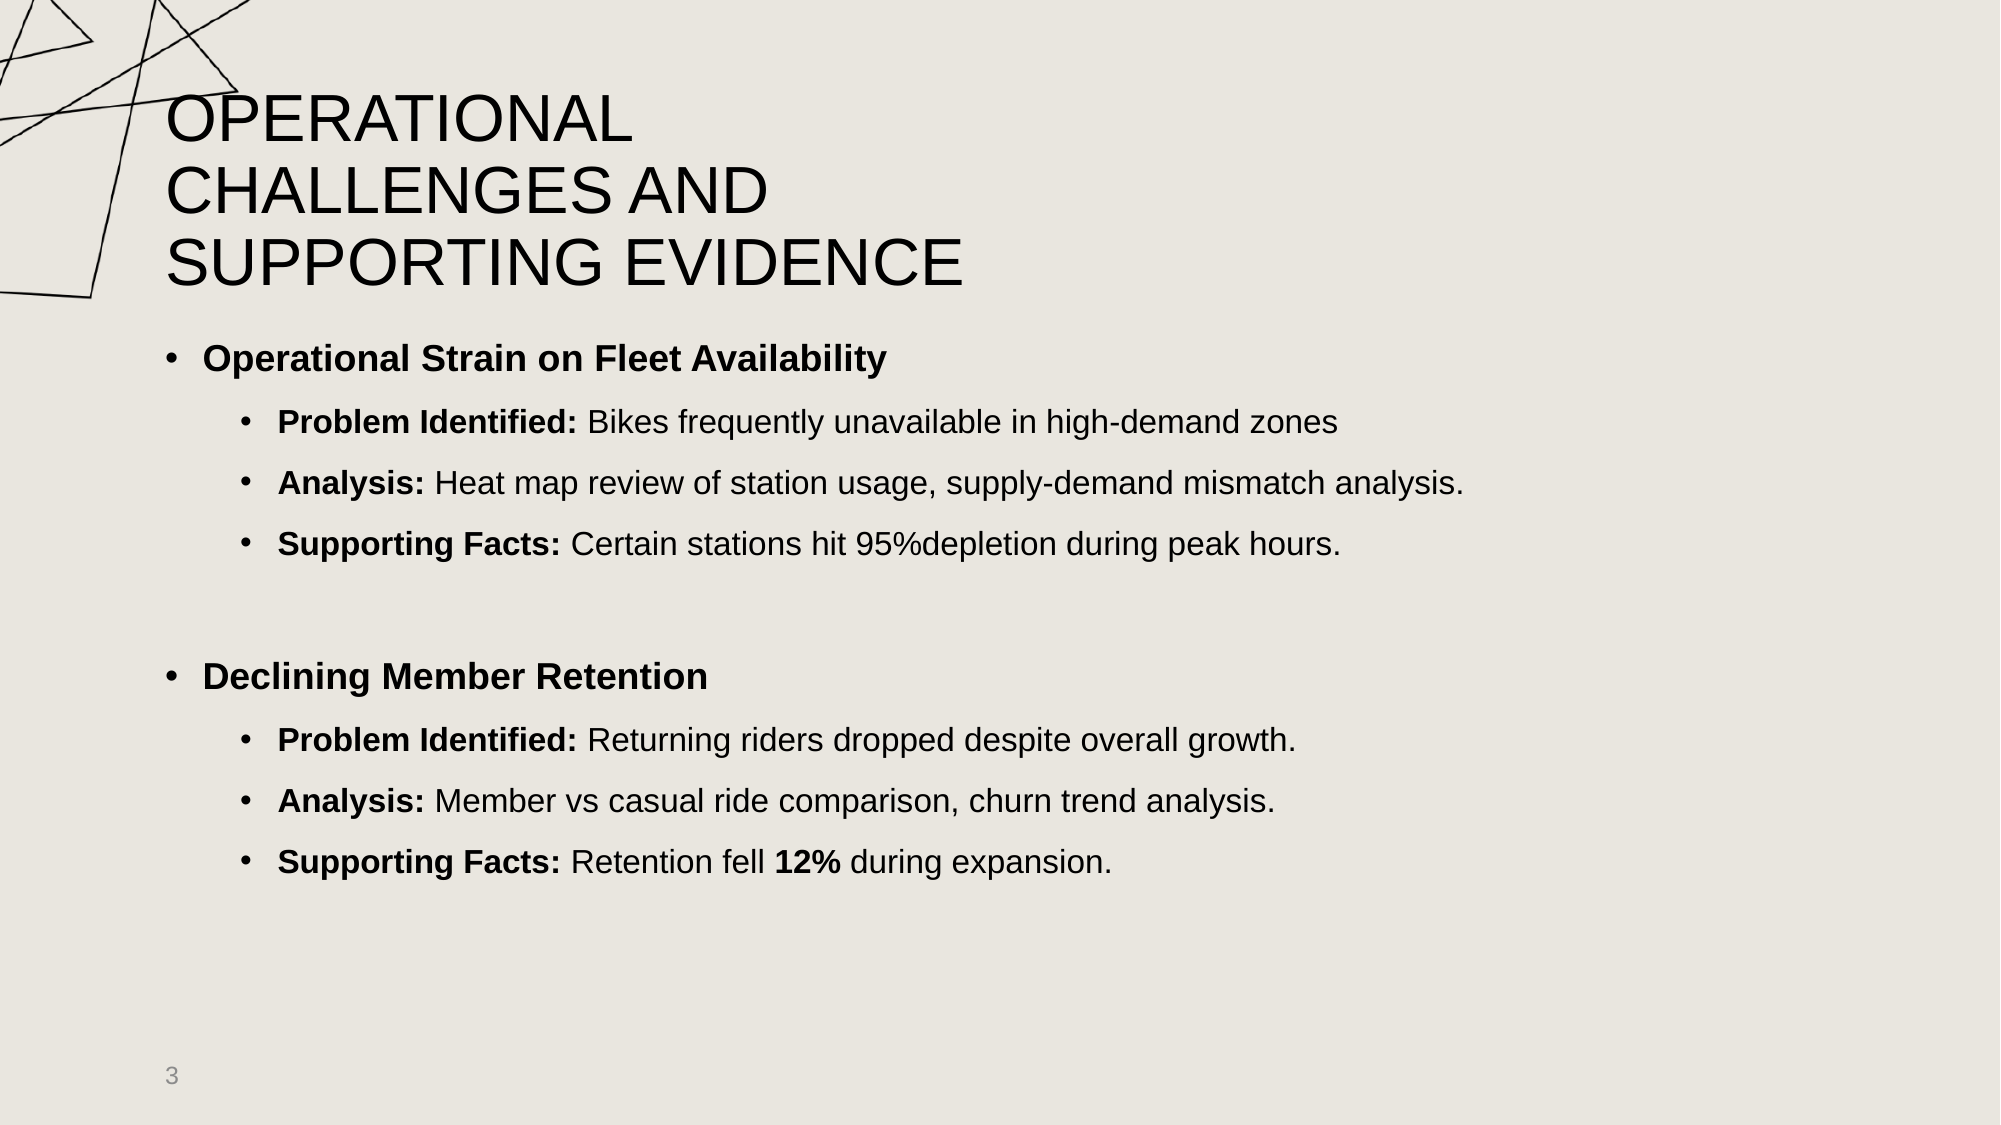

# Operational challenges and supporting evidence
Operational Strain on Fleet Availability
Problem Identified: Bikes frequently unavailable in high-demand zones
Analysis: Heat map review of station usage, supply-demand mismatch analysis.
Supporting Facts: Certain stations hit 95%depletion during peak hours.

Declining Member Retention
Problem Identified: Returning riders dropped despite overall growth.
Analysis: Member vs casual ride comparison, churn trend analysis.
Supporting Facts: Retention fell 12% during expansion.

3